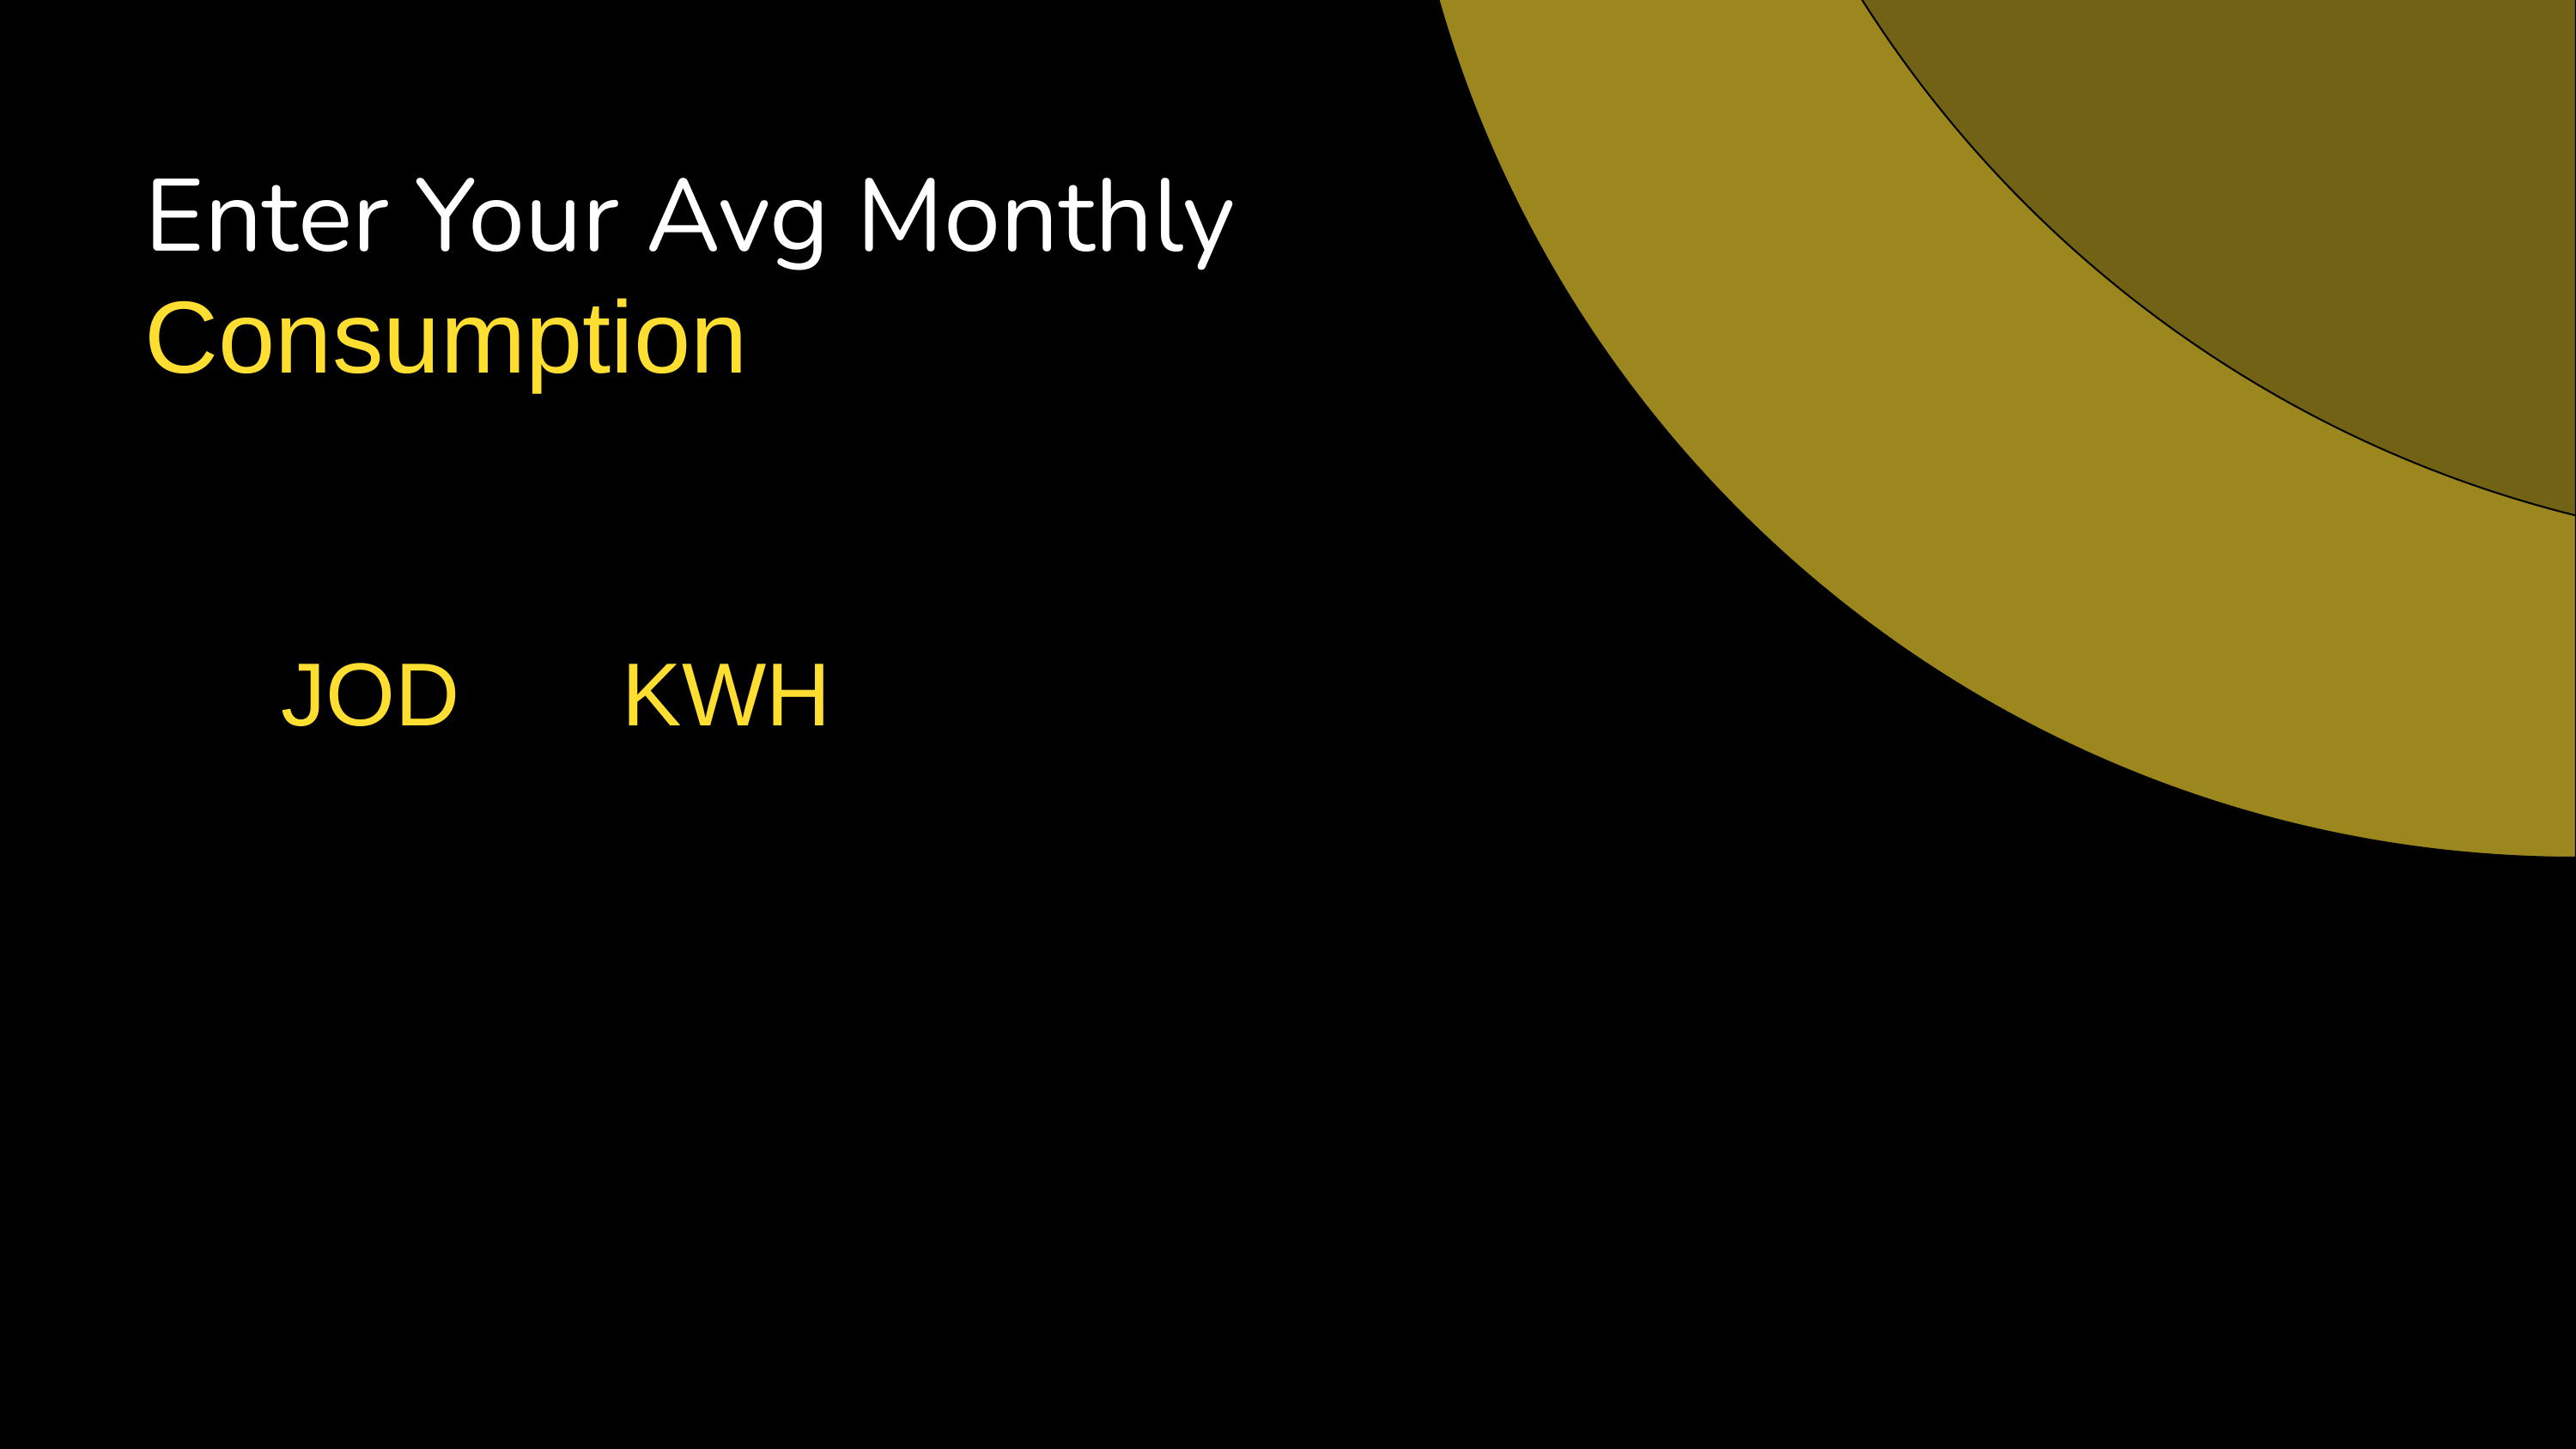

Enter Your Avg Monthly
Consumption
JOD
KWH